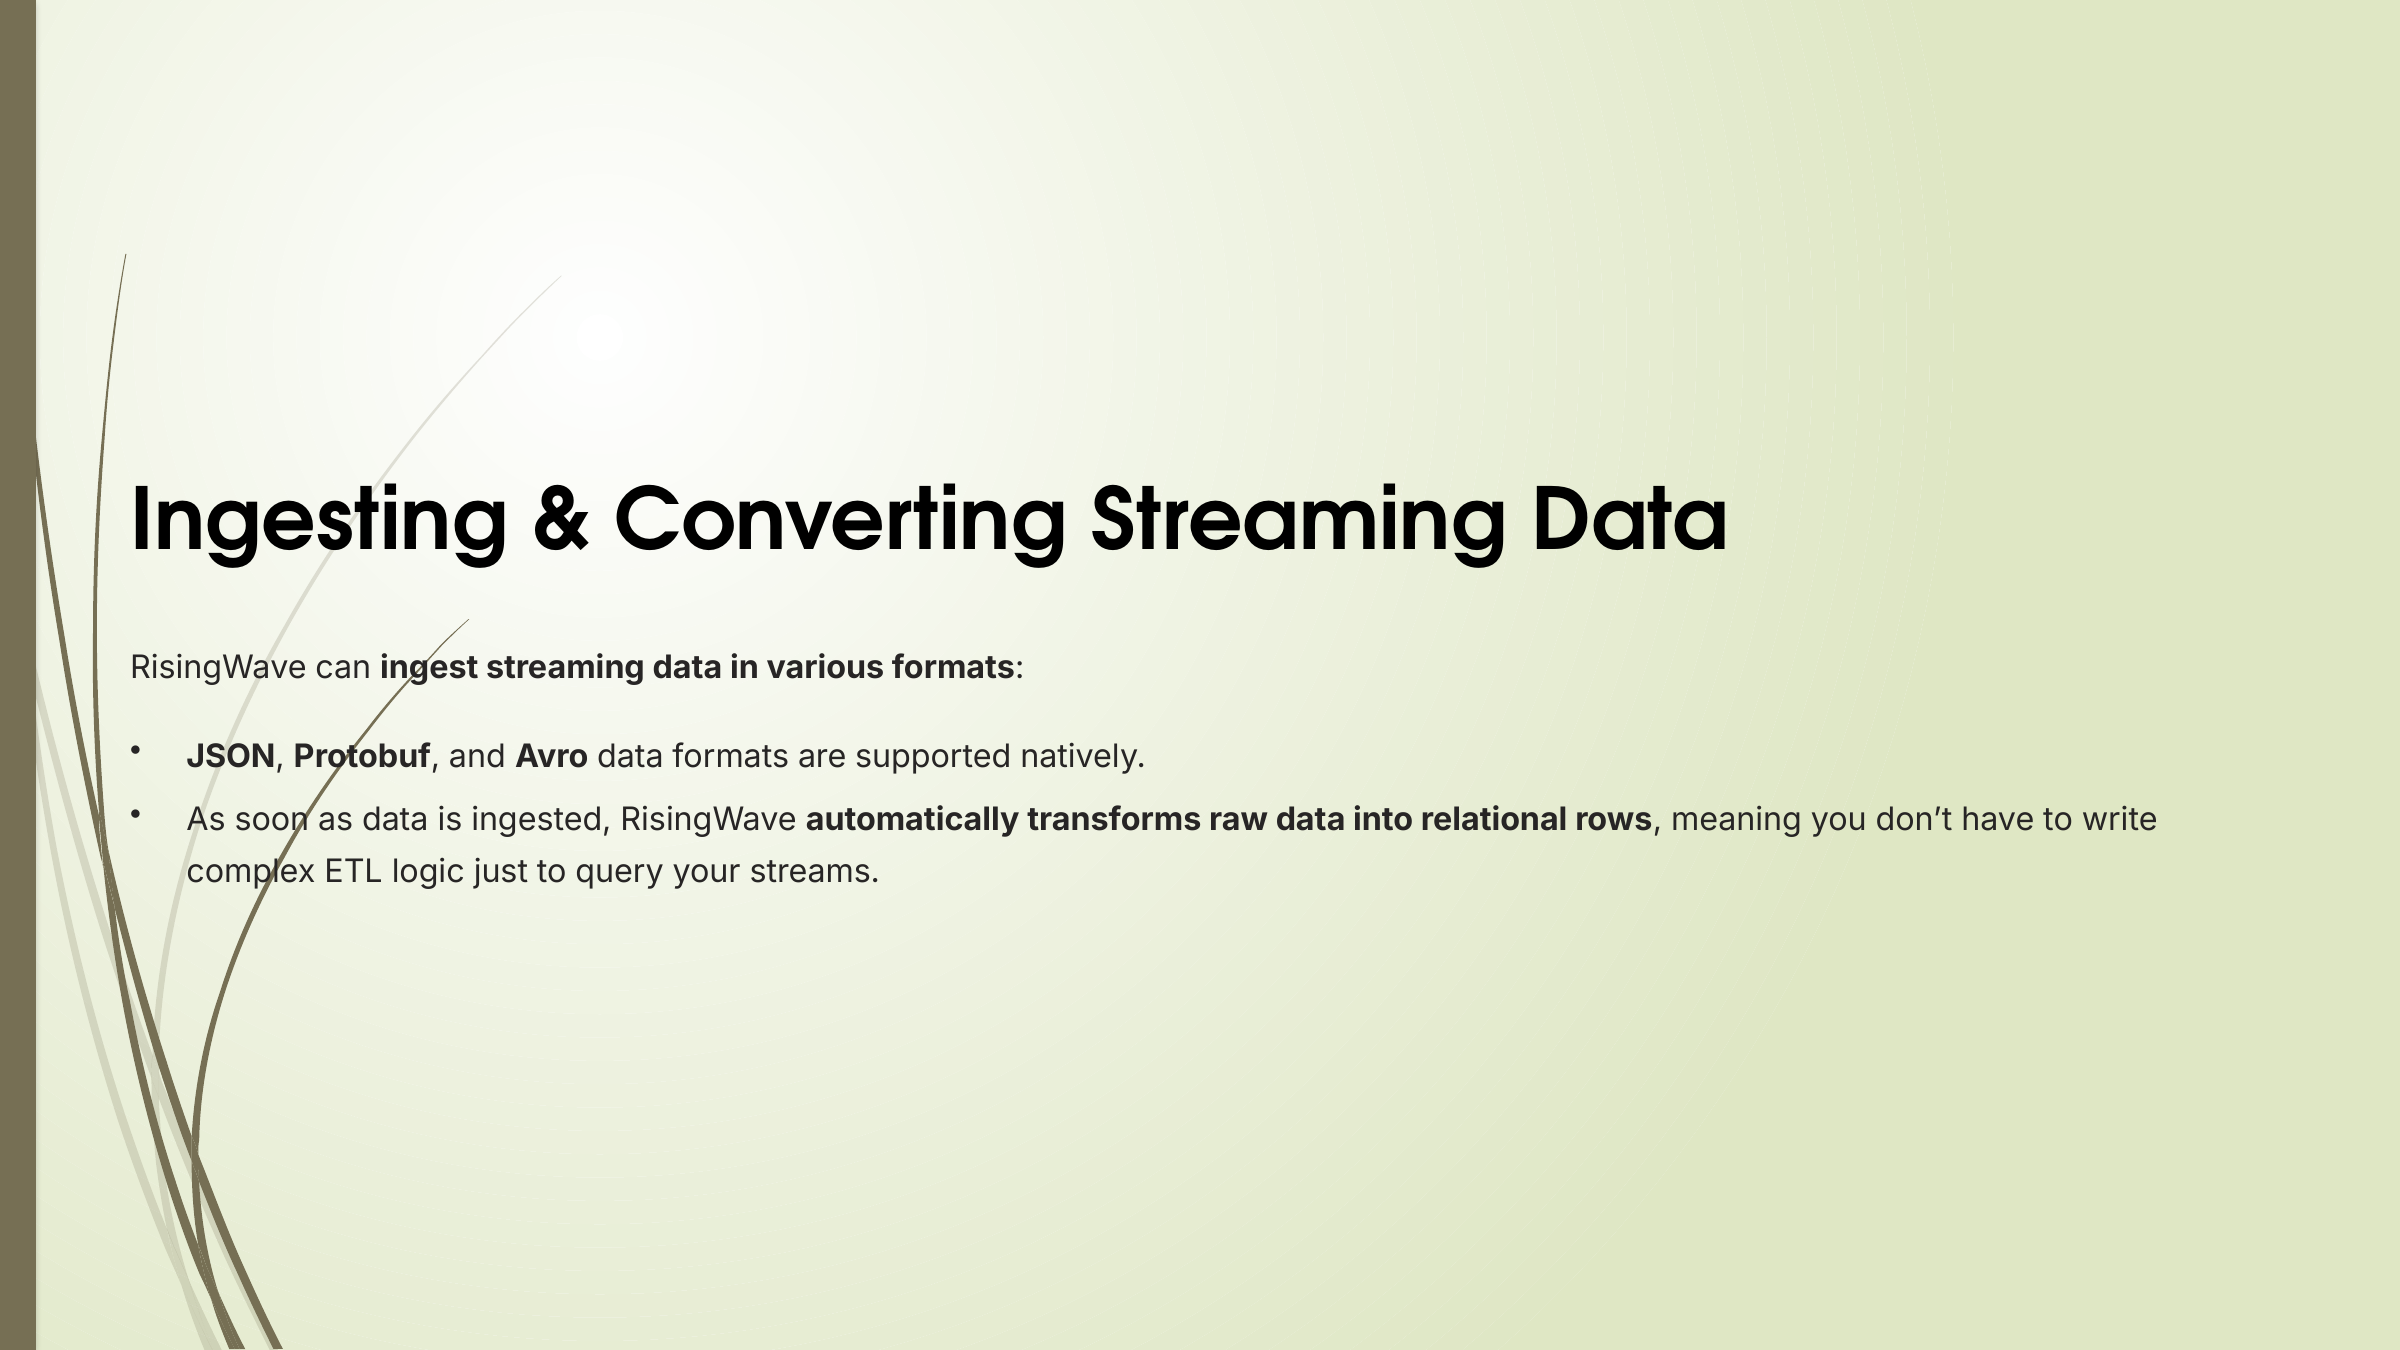

Ingesting & Converting Streaming Data
RisingWave can ingest streaming data in various formats:
JSON, Protobuf, and Avro data formats are supported natively.
As soon as data is ingested, RisingWave automatically transforms raw data into relational rows, meaning you don’t have to write complex ETL logic just to query your streams.